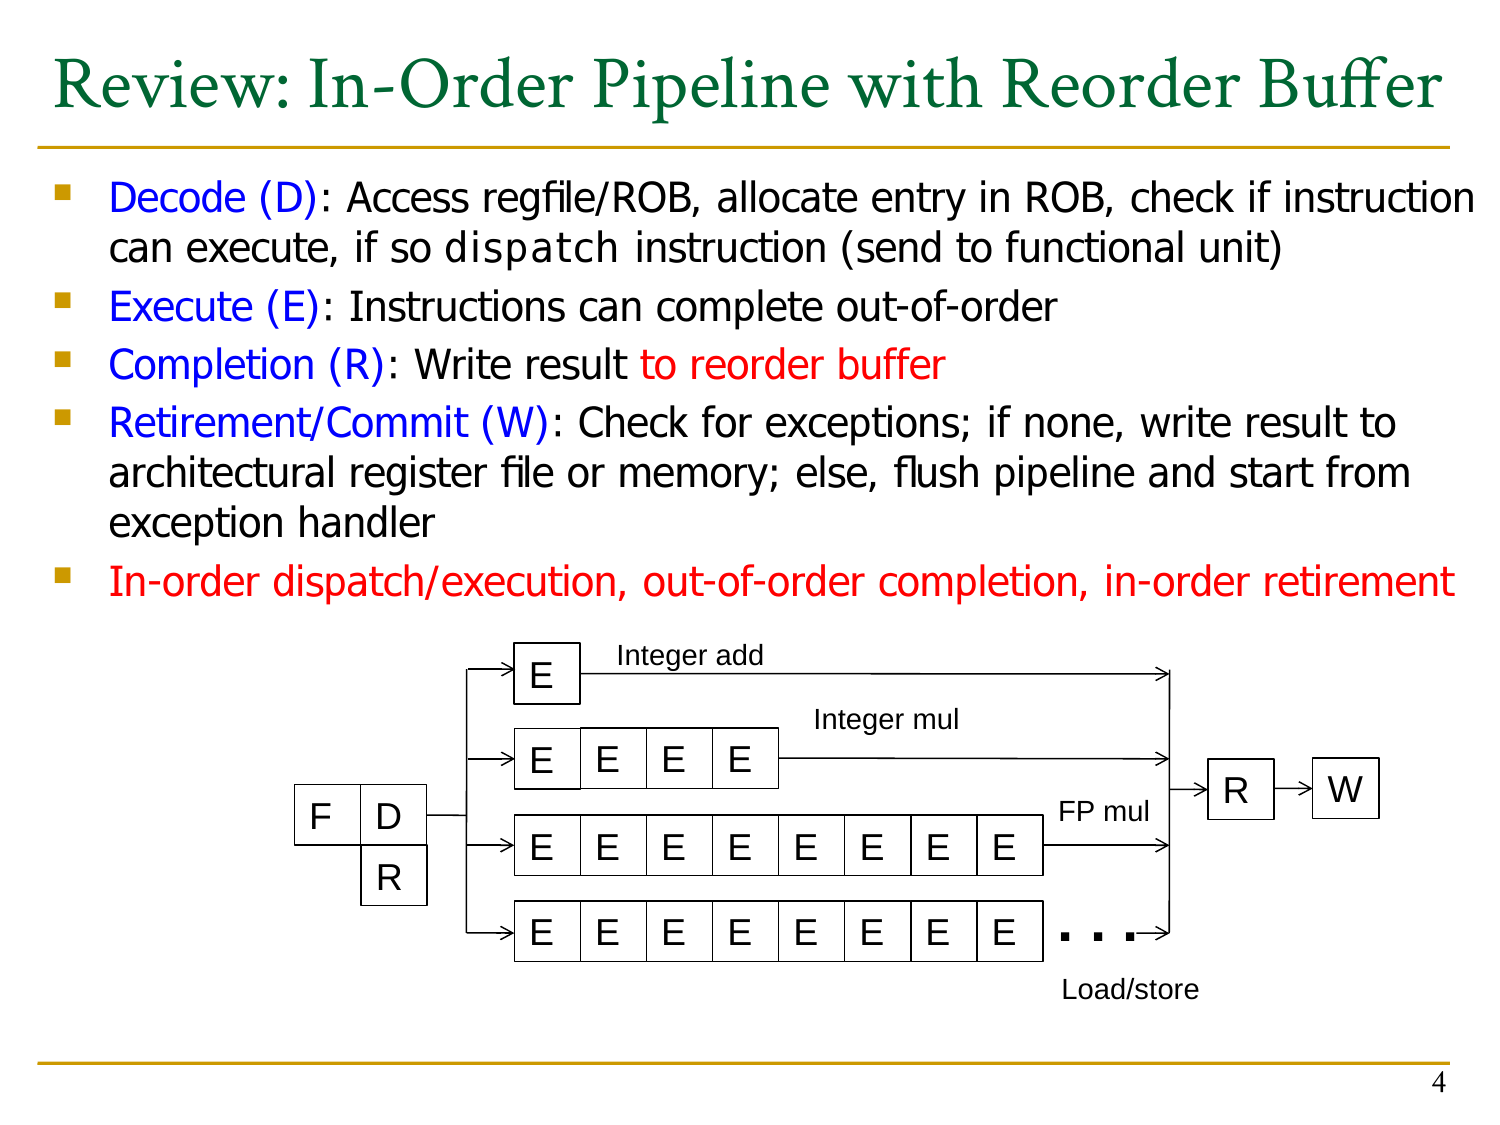

# Review: In-Order Pipeline with Reorder Buffer
Decode (D): Access regfile/ROB, allocate entry in ROB, check if instruction can execute, if so dispatch instruction (send to functional unit)
Execute (E): Instructions can complete out-of-order
Completion (R): Write result to reorder buffer
Retirement/Commit (W): Check for exceptions; if none, write result to architectural register file or memory; else, flush pipeline and start from exception handler
In-order dispatch/execution, out-of-order completion, in-order retirement

Integer add
E
Integer mul
E
E
E
E
W
R
F
D
FP mul
E
E
E
E
E
E
E
E
R
. . .
E
E
E
E
E
E
E
E
Load/store
4